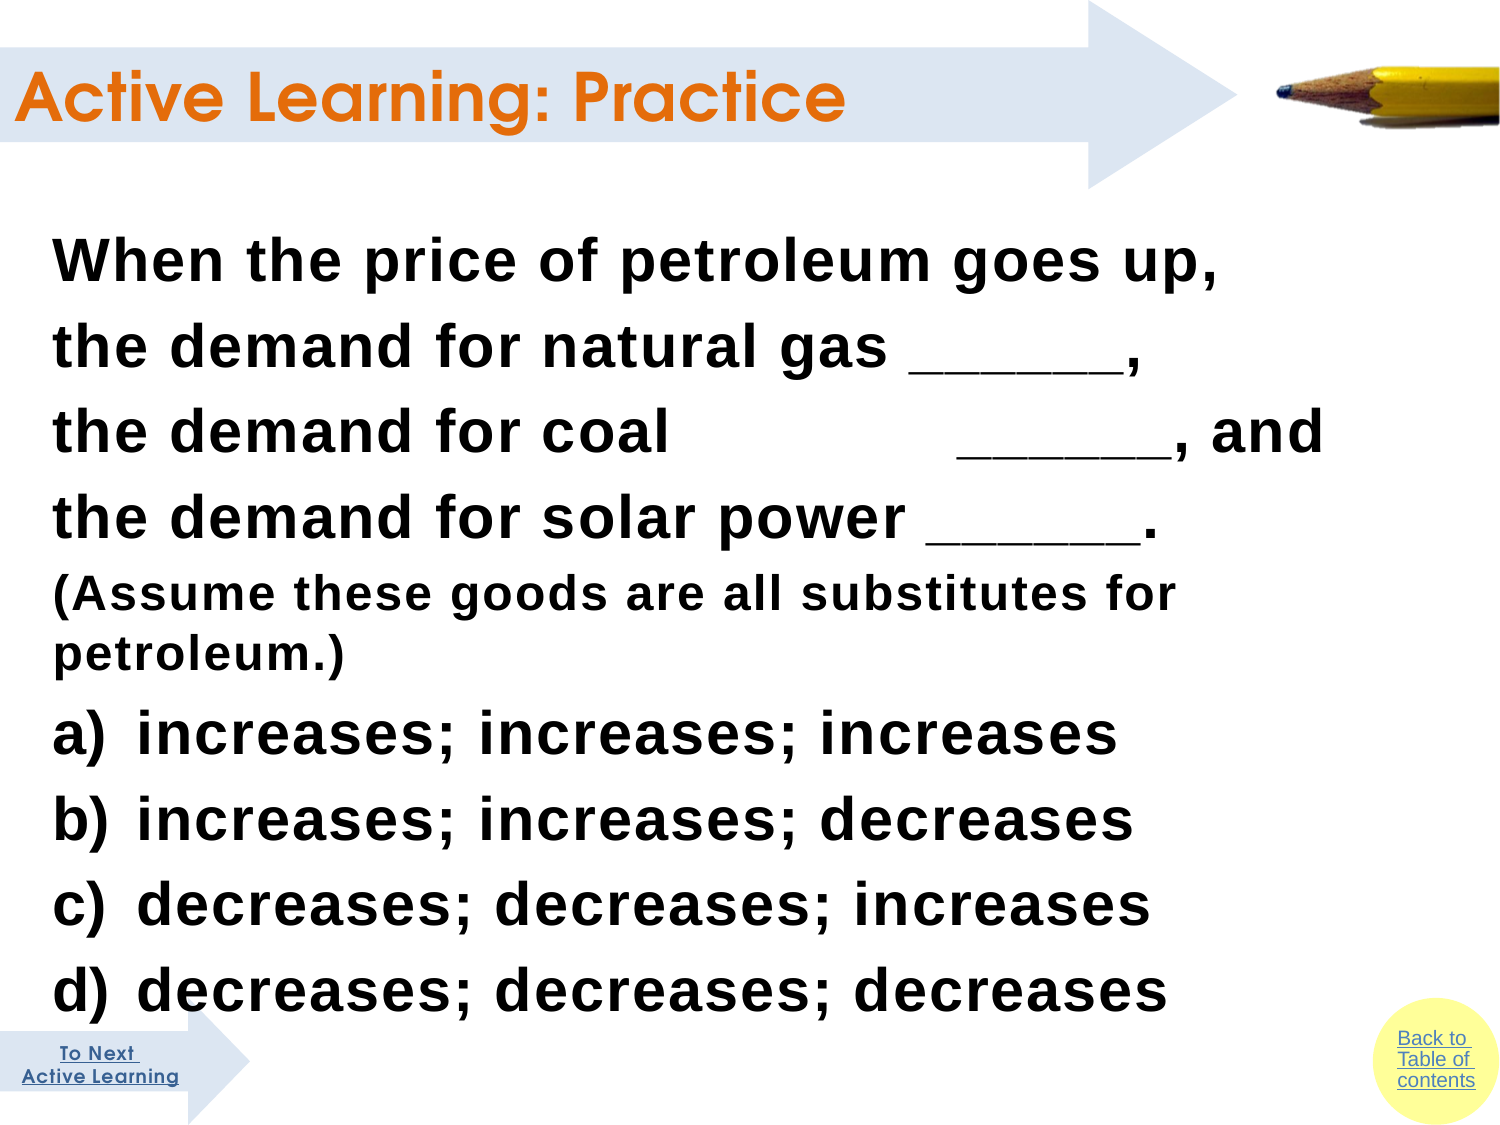

#
When the price of petroleum goes up,
the demand for natural gas ______,
the demand for coal               ______, and
the demand for solar power ______.
(Assume these goods are all substitutes for petroleum.)
increases; increases; increases
increases; increases; decreases
decreases; decreases; increases
decreases; decreases; decreases

Back to Table of contents

To Next
Active Learning